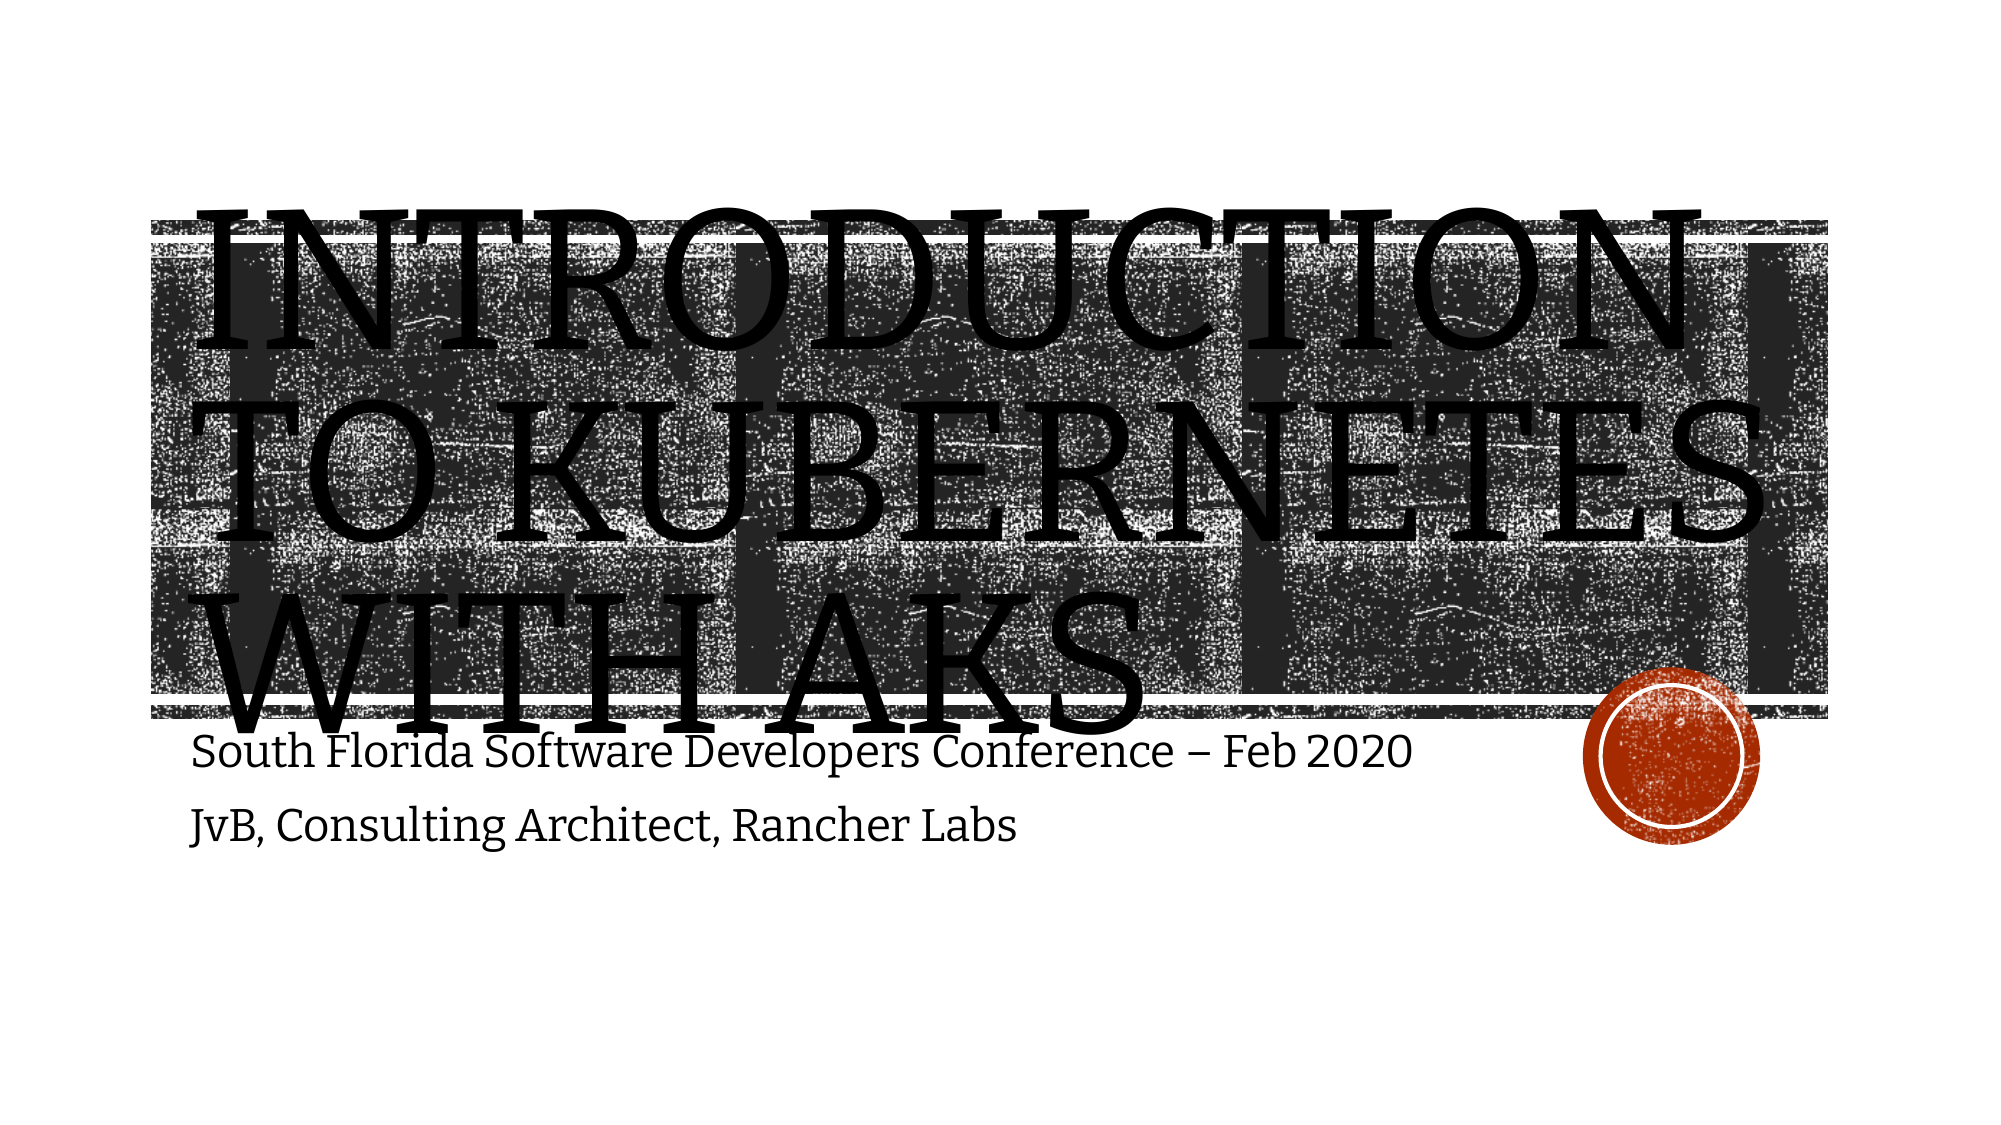

# IntRoduction to Kubernetes with AKS
South Florida Software Developers Conference – Feb 2020
JvB, Consulting Architect, Rancher Labs